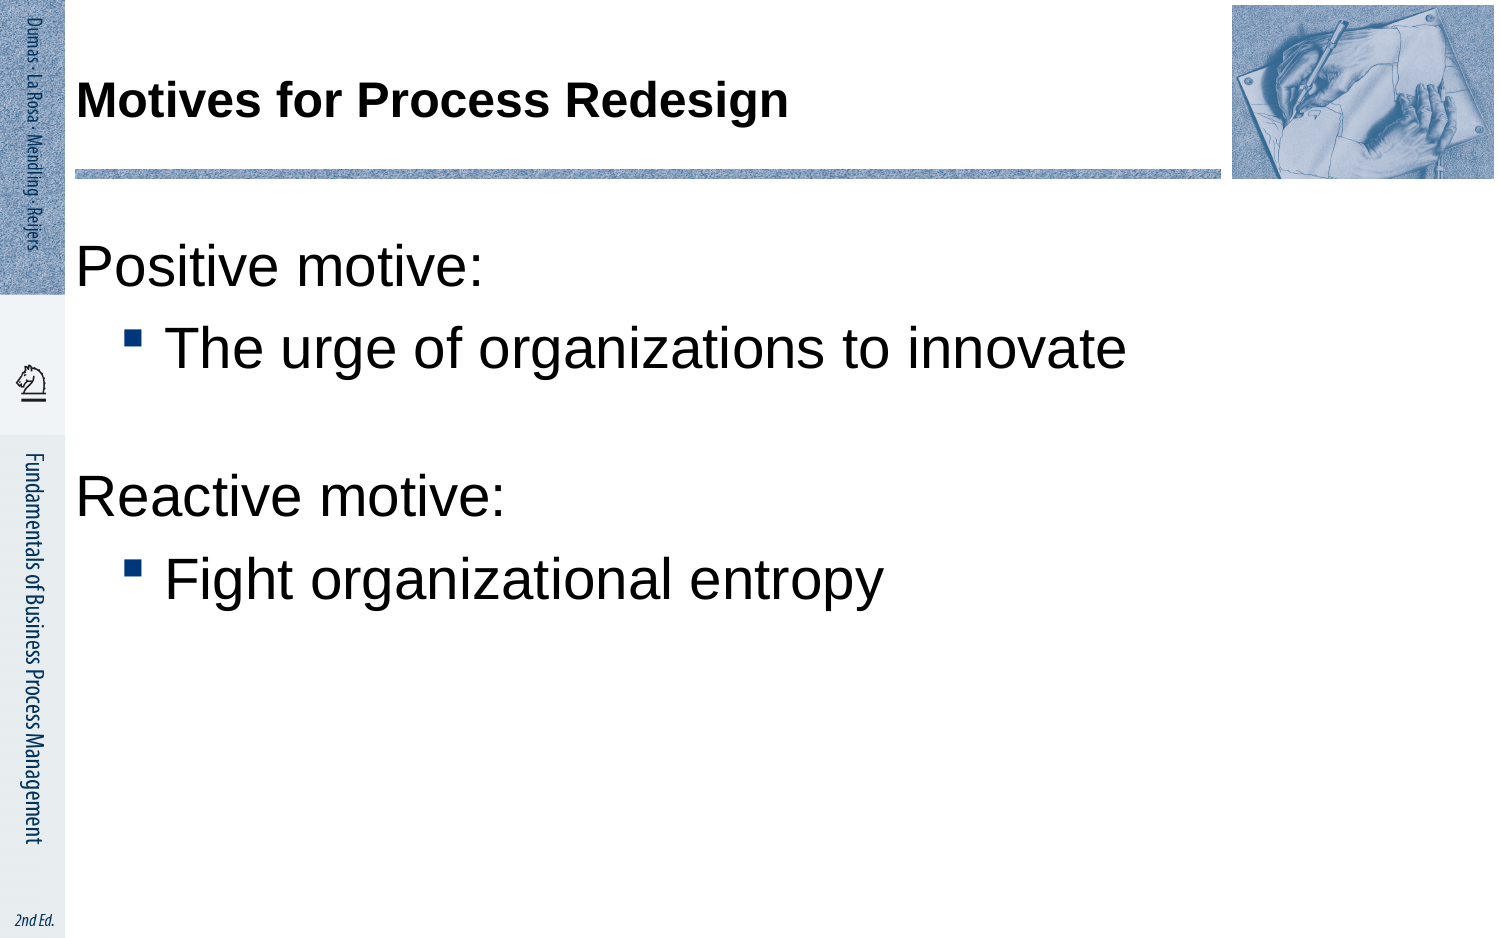

# Motives for Process Redesign
Positive motive:
The urge of organizations to innovate
Reactive motive:
Fight organizational entropy